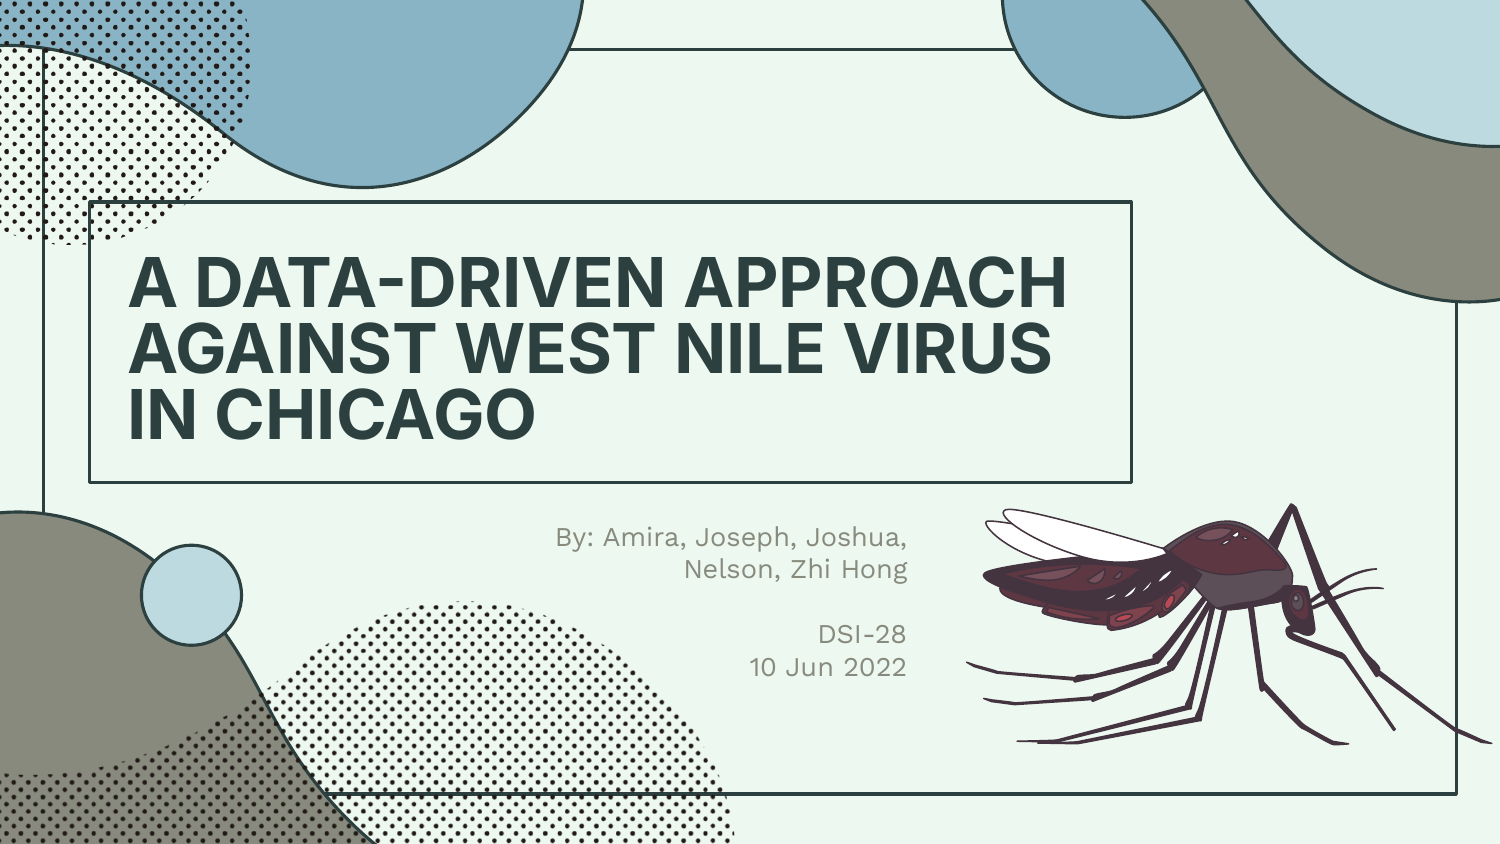

# A DATA-DRIVEN APPROACH AGAINST WEST NILE VIRUS IN CHICAGO

By: Amira, Joseph, Joshua, Nelson, Zhi Hong

DSI-28
10 Jun 2022